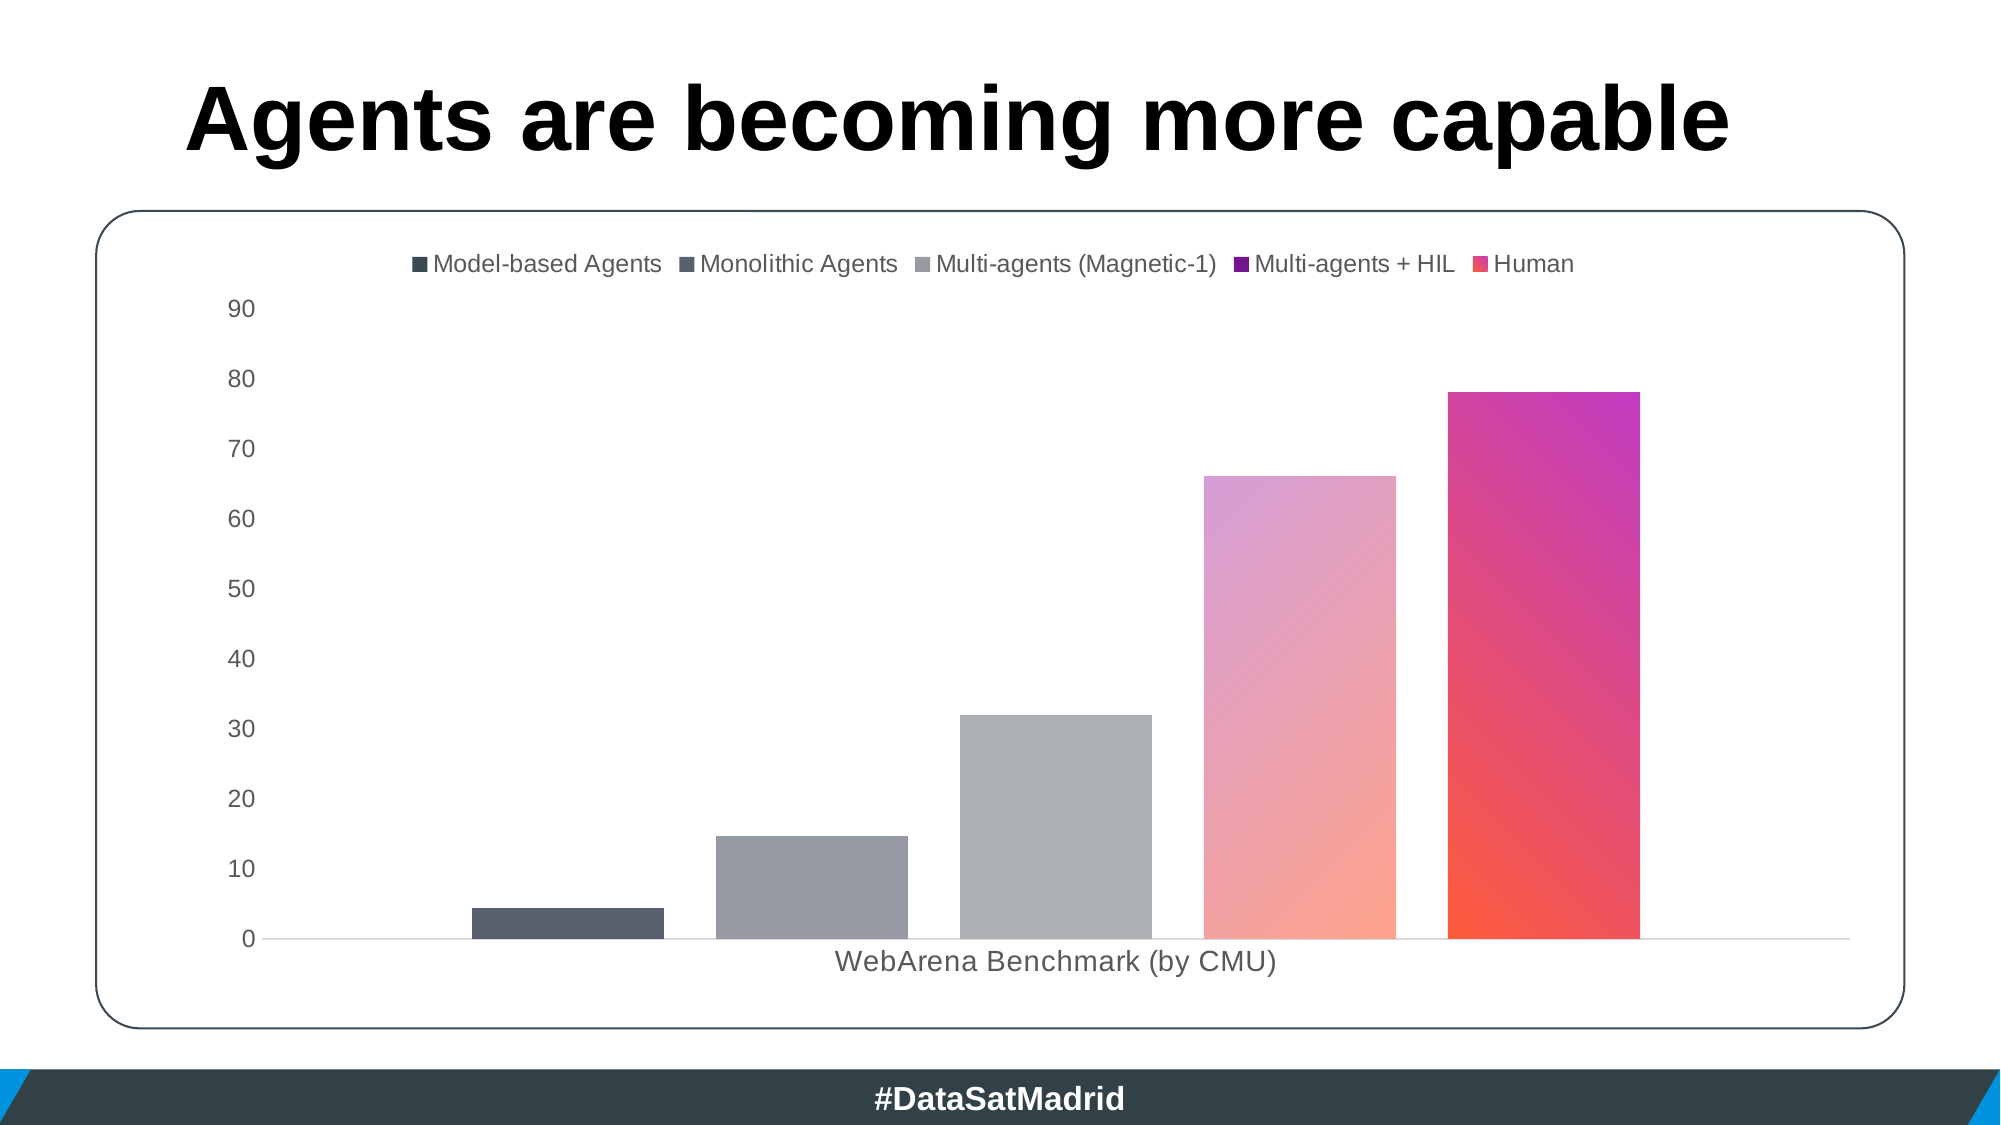

# Agents are becoming more capable

### Chart

| Category | Model-based Agents | Monolithic Agents | Multi-agents (Magnetic-1) | Multi-agents + HIL | Human |
|---|---|---|---|---|---|
| WebArena Benchmark (by CMU) | 4.4 | 14.7 | 32.0 | 66.0 | 78.0 |